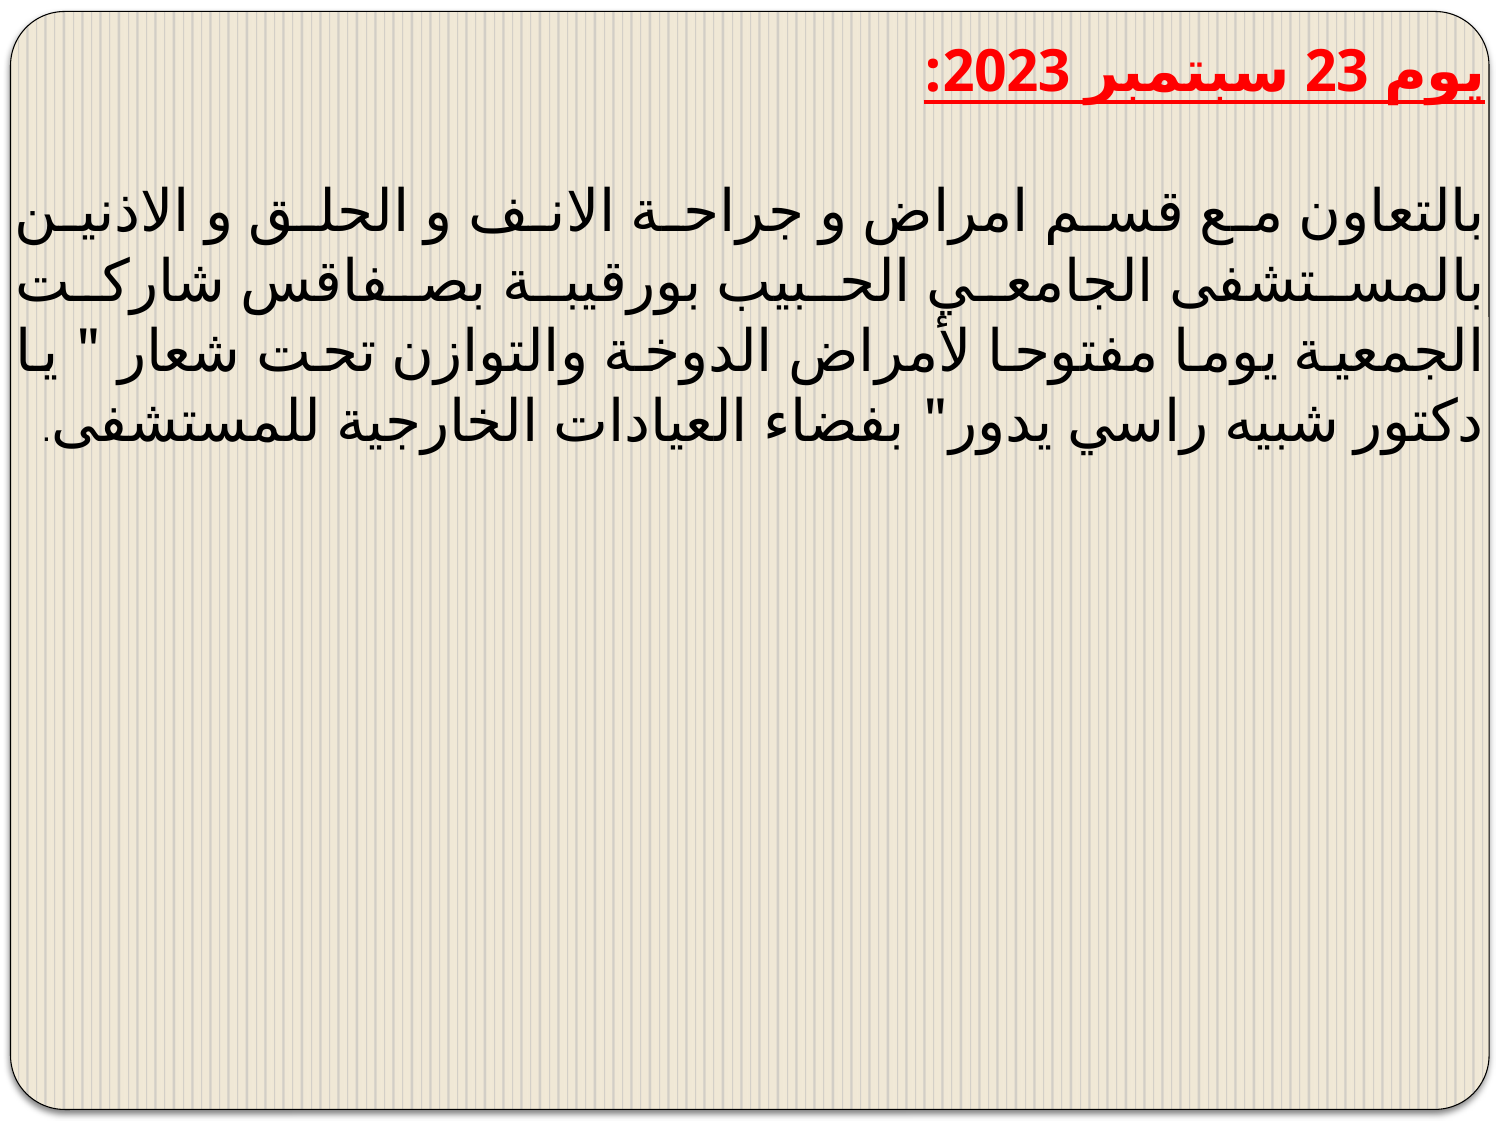

يوم 23 سبتمبر 2023:

بالتعاون مع قسم امراض و جراحة الانف و الحلق و الاذنين بالمستشفى الجامعي الحبيب بورقيبة بصفاقس شاركت الجمعية يوما مفتوحا لأمراض الدوخة والتوازن تحت شعار " يا دكتور شبيه راسي يدور" بفضاء العيادات الخارجية للمستشفى.